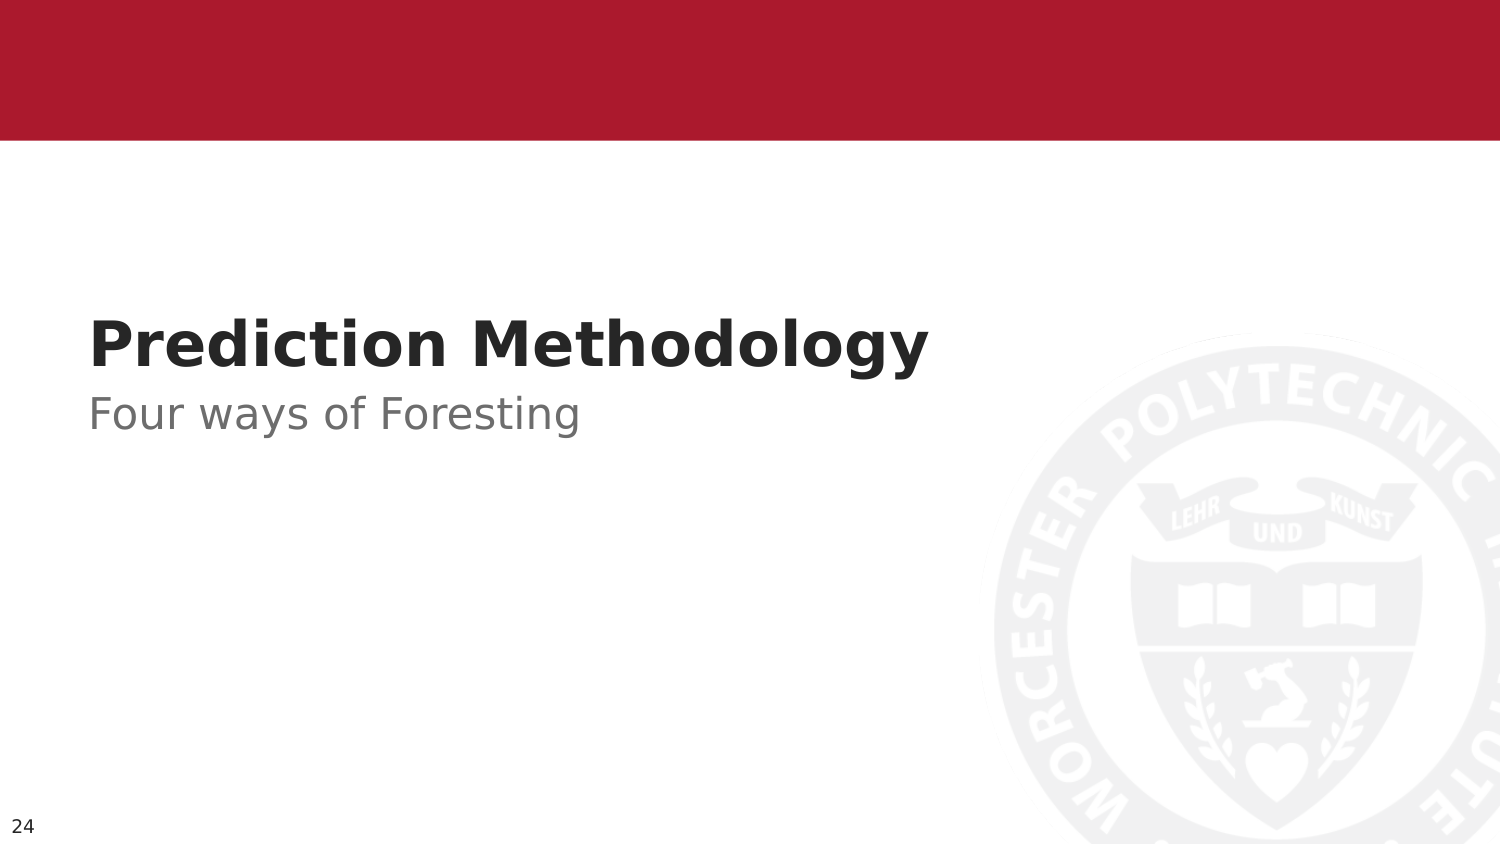

# Prediction Methodology
Four ways of Foresting
24